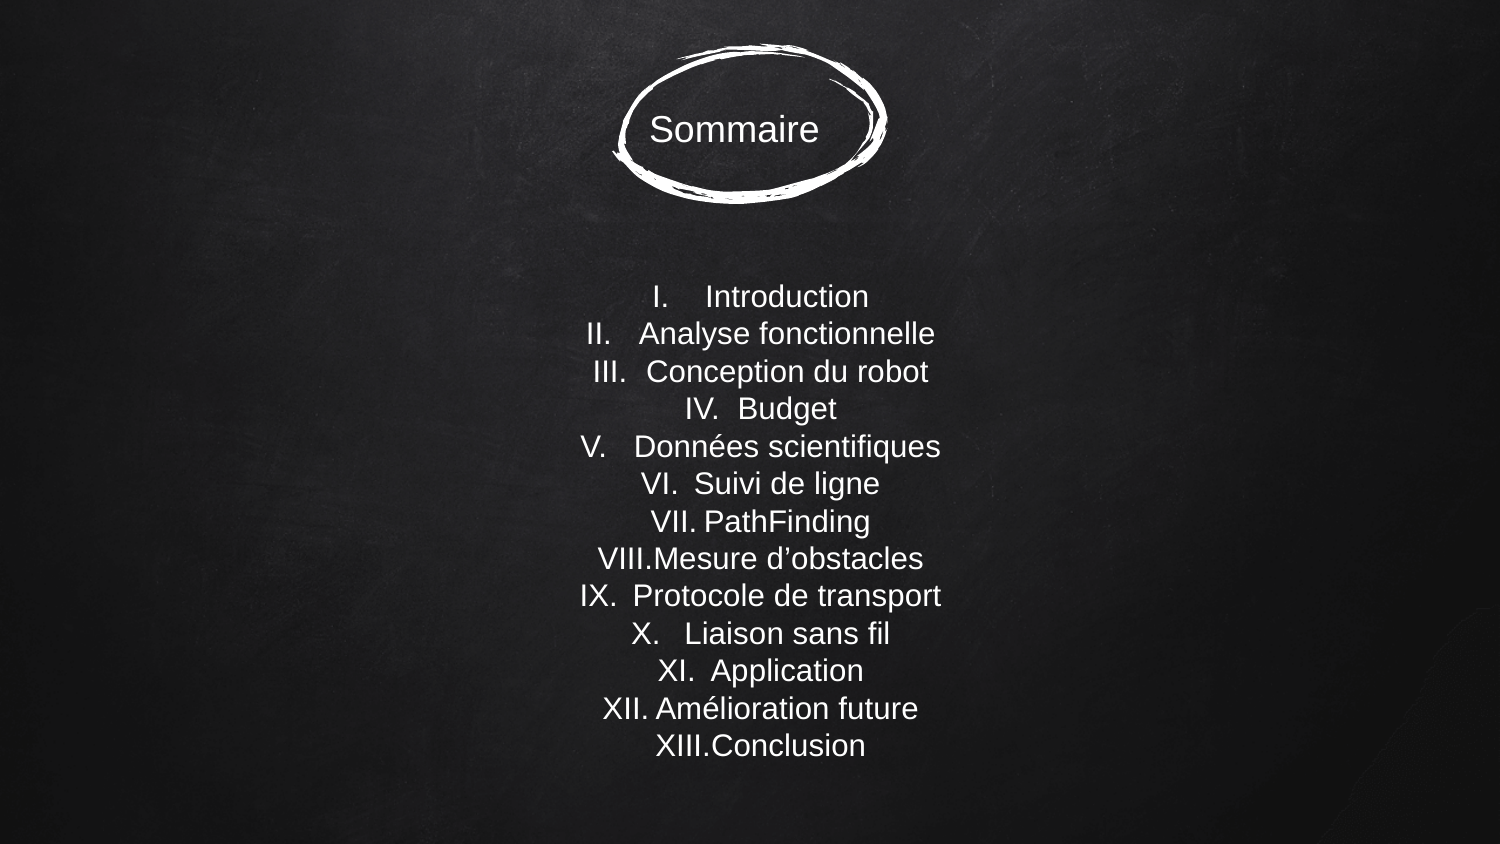

Sommaire
Introduction
Analyse fonctionnelle
Conception du robot
Budget
Données scientifiques
Suivi de ligne
PathFinding
Mesure d’obstacles
Protocole de transport
Liaison sans fil
Application
Amélioration future
Conclusion